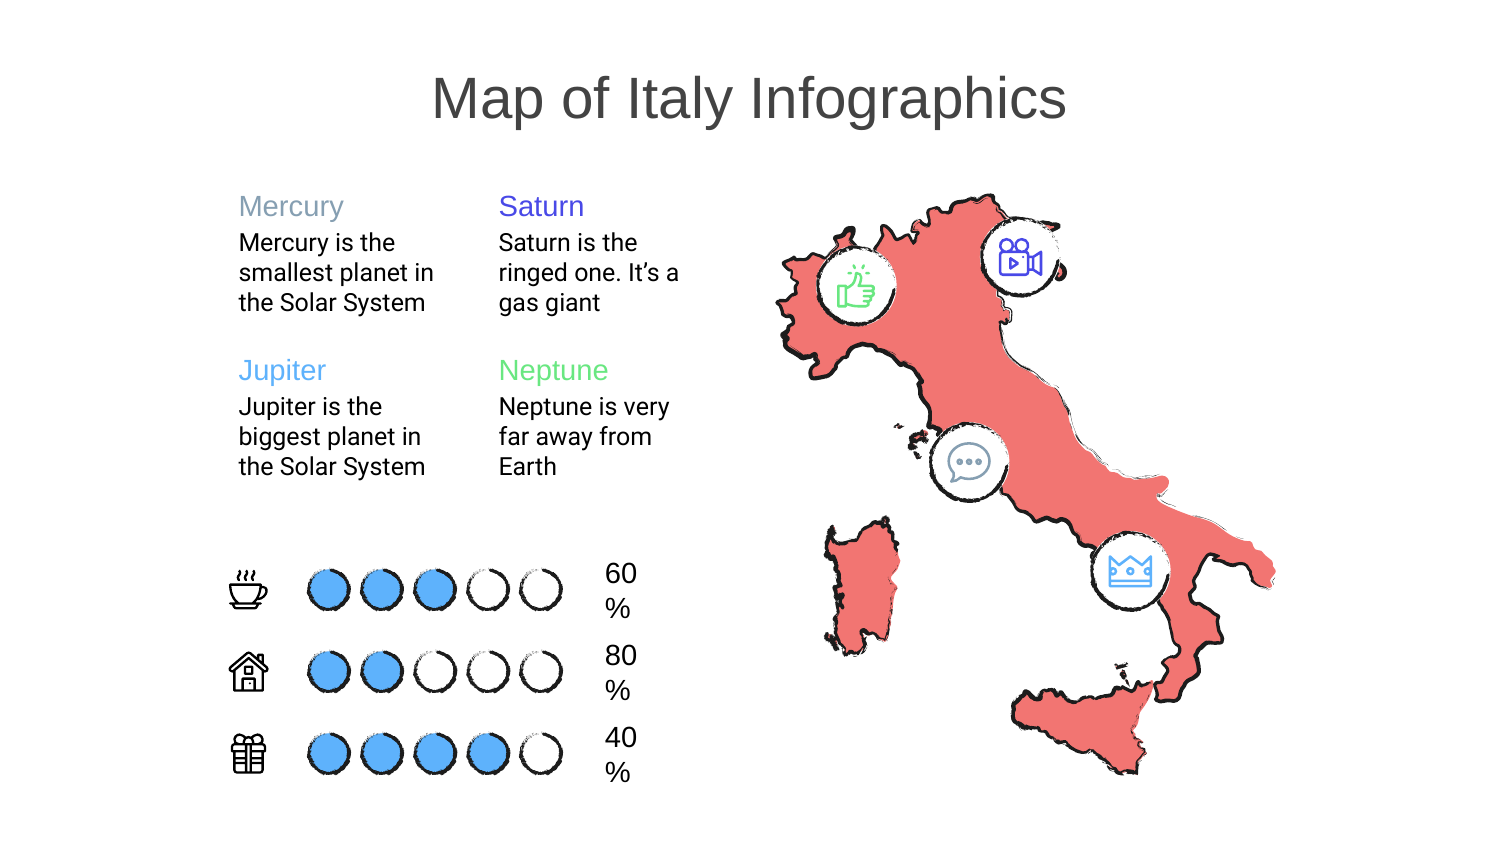

# Map of Italy Infographics
Saturn
Saturn is the ringed one. It’s a gas giant
Mercury
Mercury is the smallest planet in the Solar System

Jupiter
Jupiter is the biggest planet in the Solar System
Neptune
Neptune is very far away from Earth

60%

80%

40%